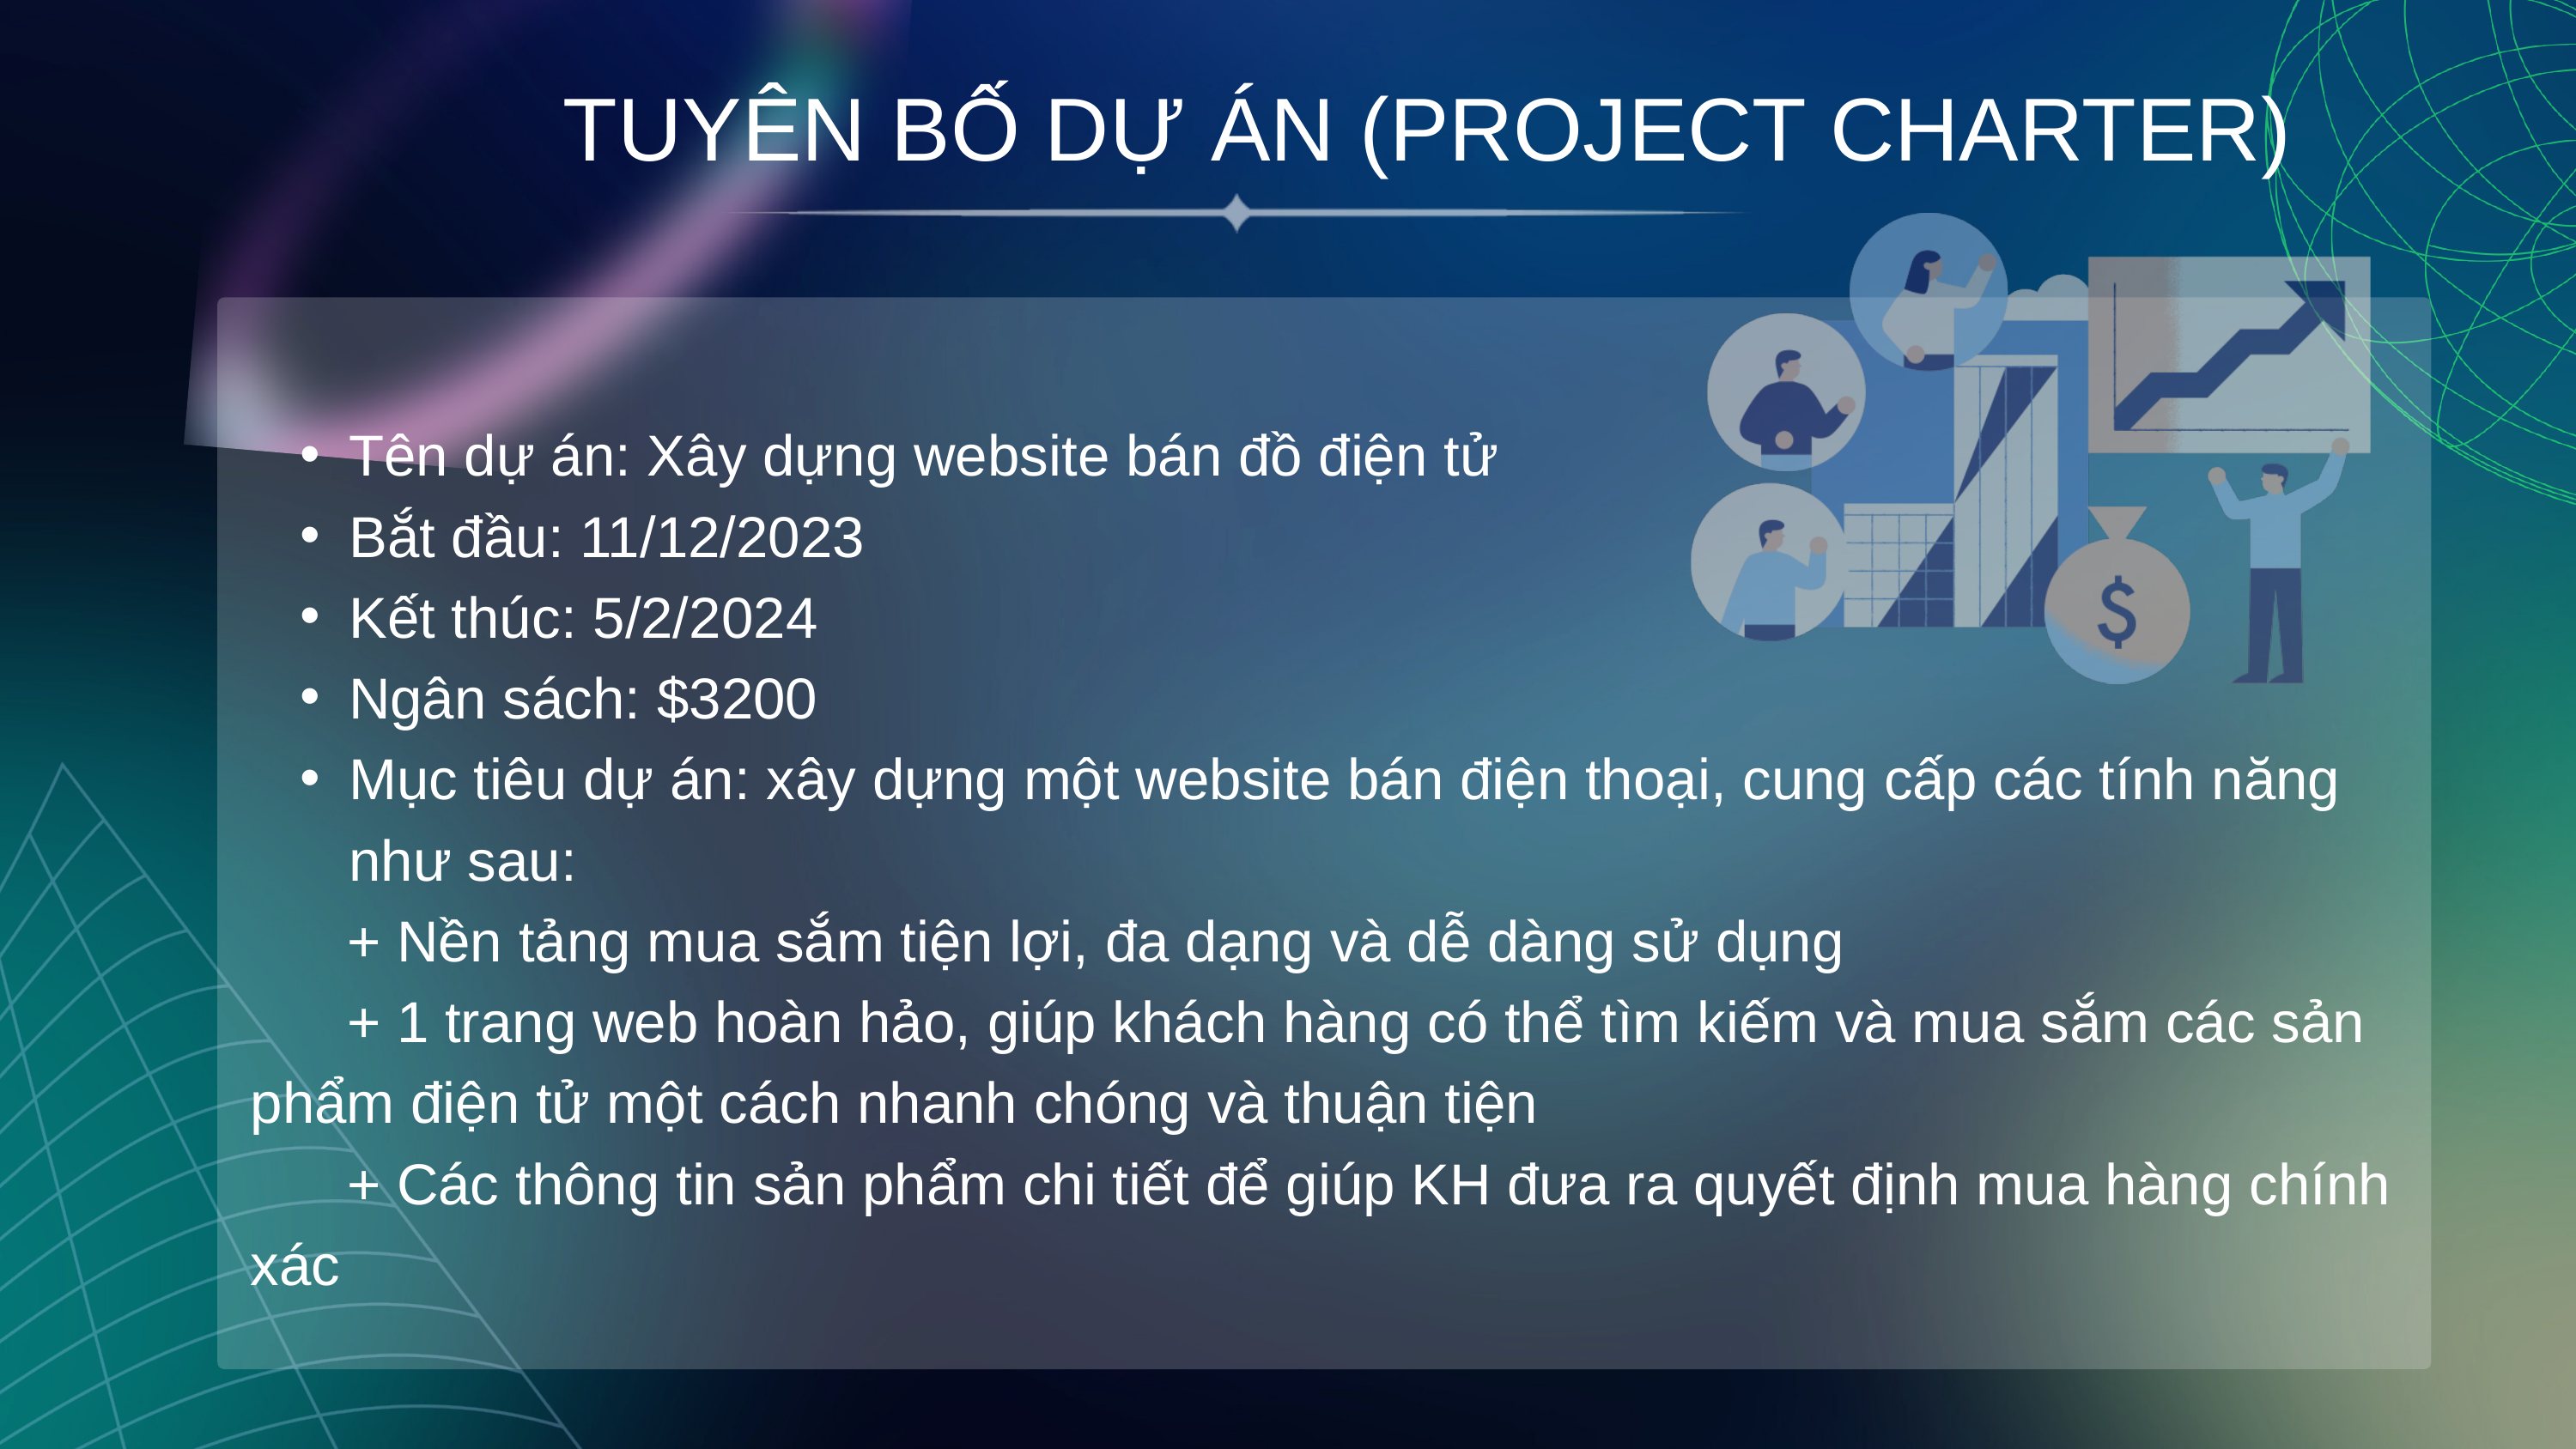

TUYÊN BỐ DỰ ÁN (PROJECT CHARTER)

Tên dự án: Xây dựng website bán đồ điện tử
Bắt đầu: 11/12/2023
Kết thúc: 5/2/2024
Ngân sách: $3200
Mục tiêu dự án: xây dựng một website bán điện thoại, cung cấp các tính năng như sau:
      + Nền tảng mua sắm tiện lợi, đa dạng và dễ dàng sử dụng
      + 1 trang web hoàn hảo, giúp khách hàng có thể tìm kiếm và mua sắm các sản phẩm điện tử một cách nhanh chóng và thuận tiện
      + Các thông tin sản phẩm chi tiết để giúp KH đưa ra quyết định mua hàng chính xác